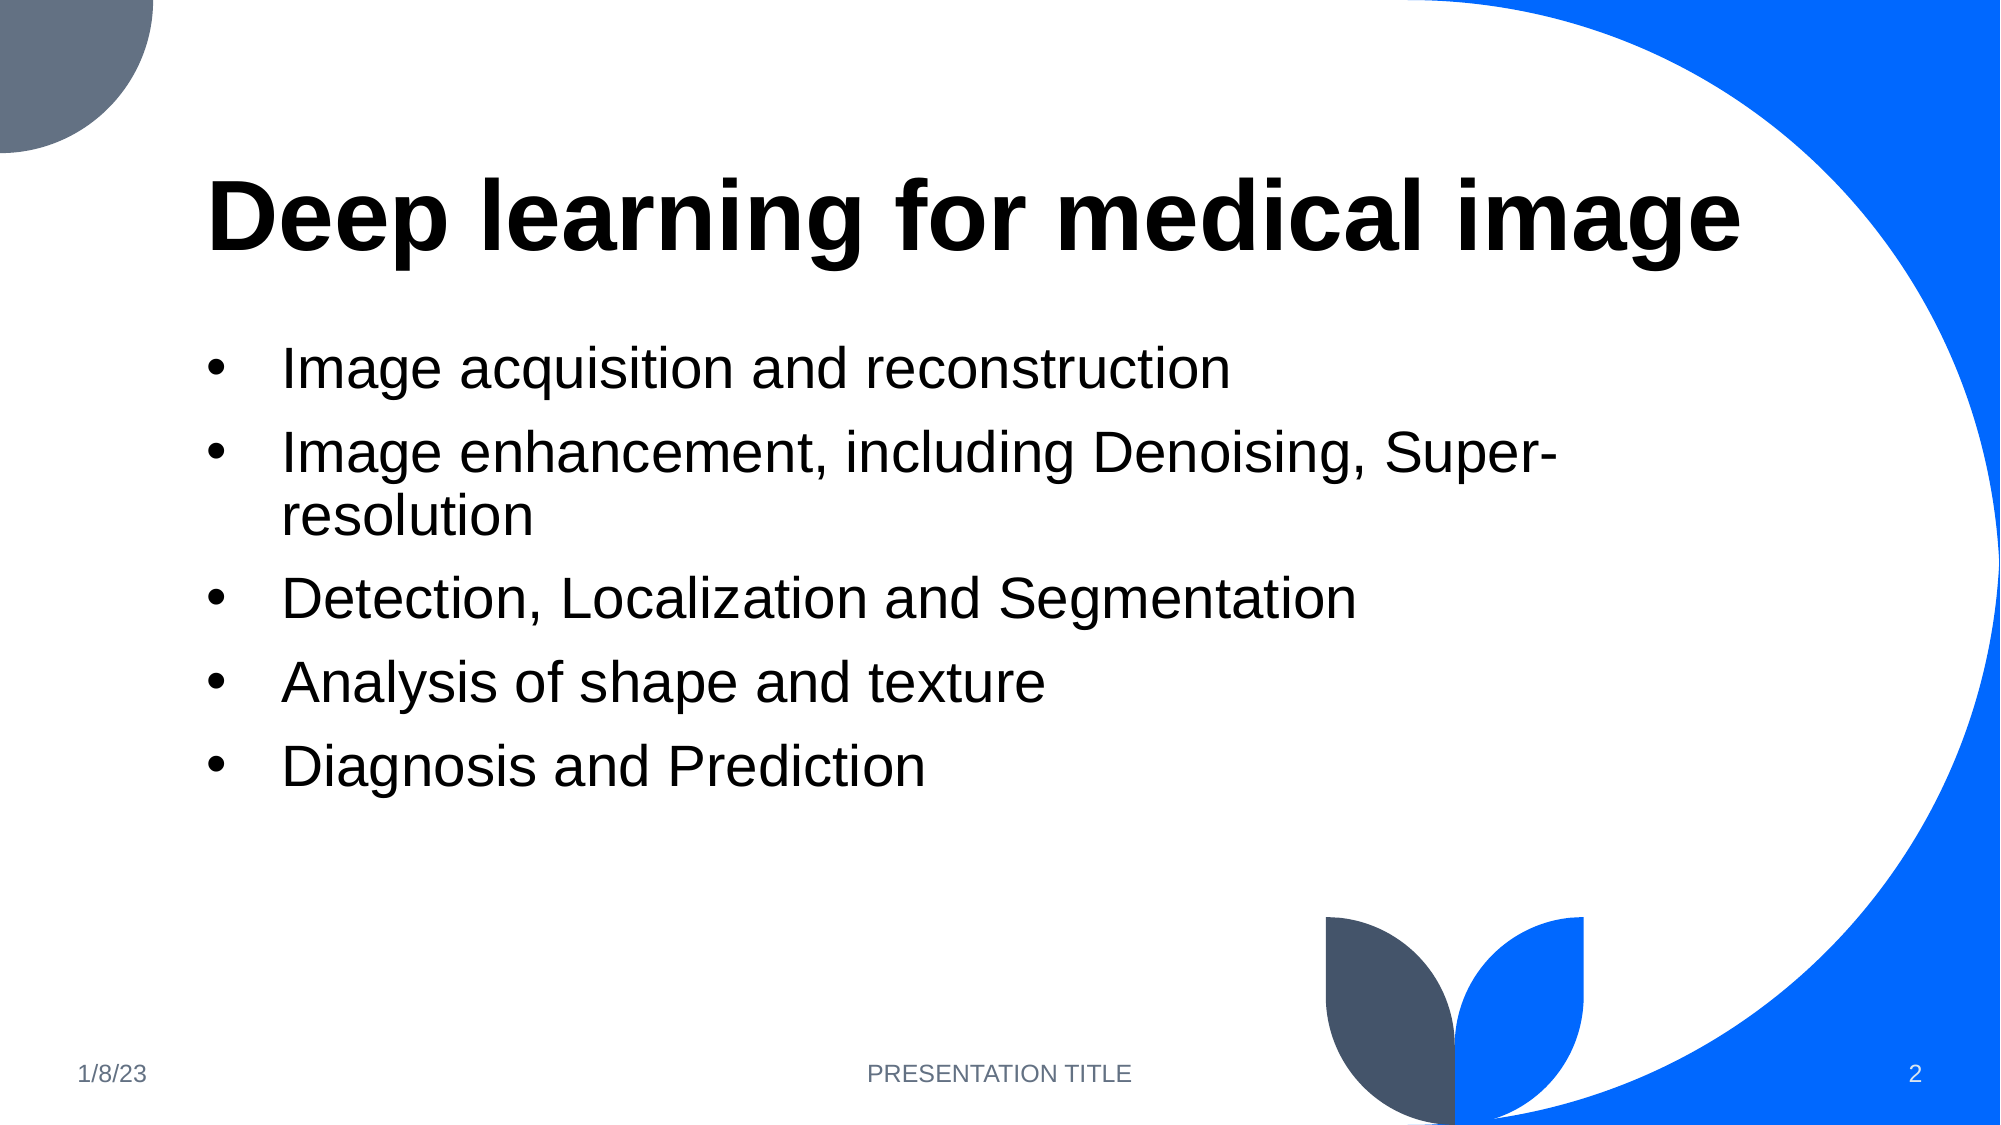

# Deep learning for medical image
Image acquisition and reconstruction
Image enhancement, including Denoising, Super-resolution
Detection, Localization and Segmentation
Analysis of shape and texture
Diagnosis and Prediction
1/8/23
PRESENTATION TITLE
2